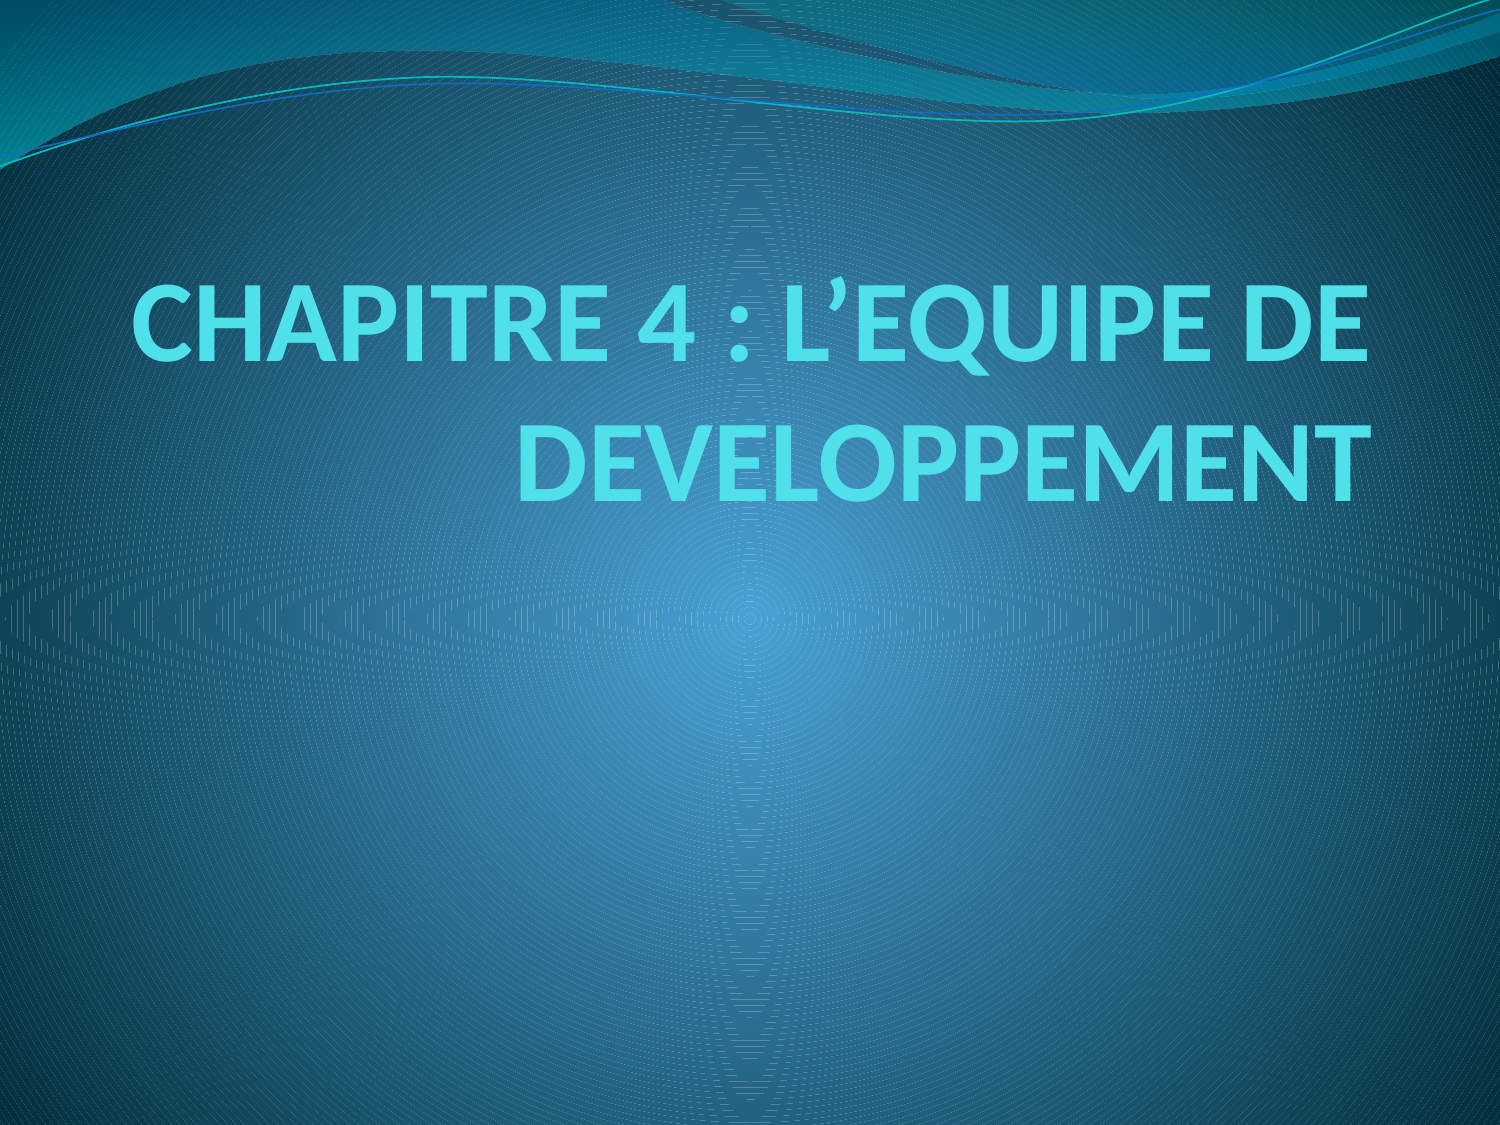

# CHAPITRE 4 : L’EQUIPE DE DEVELOPPEMENT